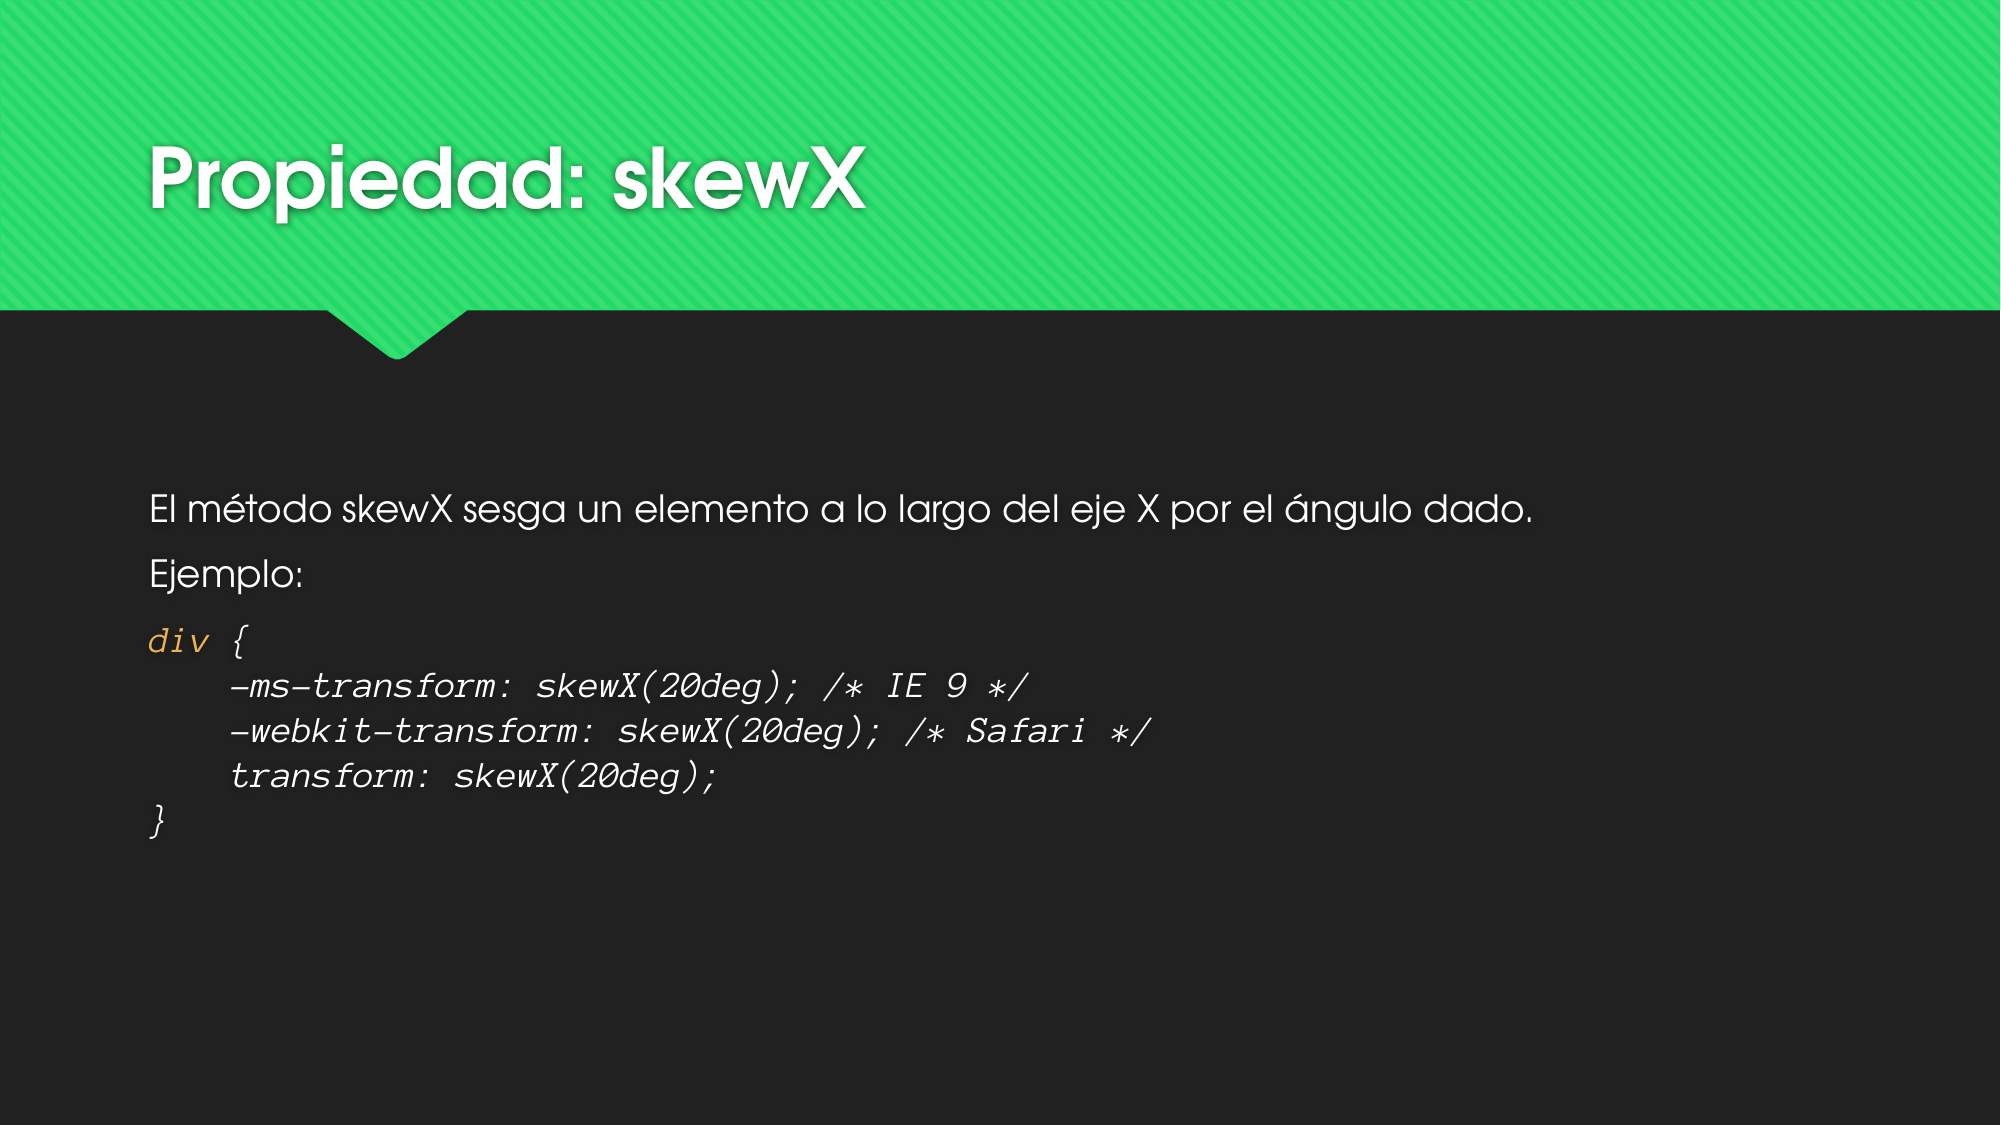

# Propiedad: skewX
El método skewX sesga un elemento a lo largo del eje X por el ángulo dado.
Ejemplo:
div {
    -ms-transform: skewX(20deg); /* IE 9 */
    -webkit-transform: skewX(20deg); /* Safari */
    transform: skewX(20deg);
}